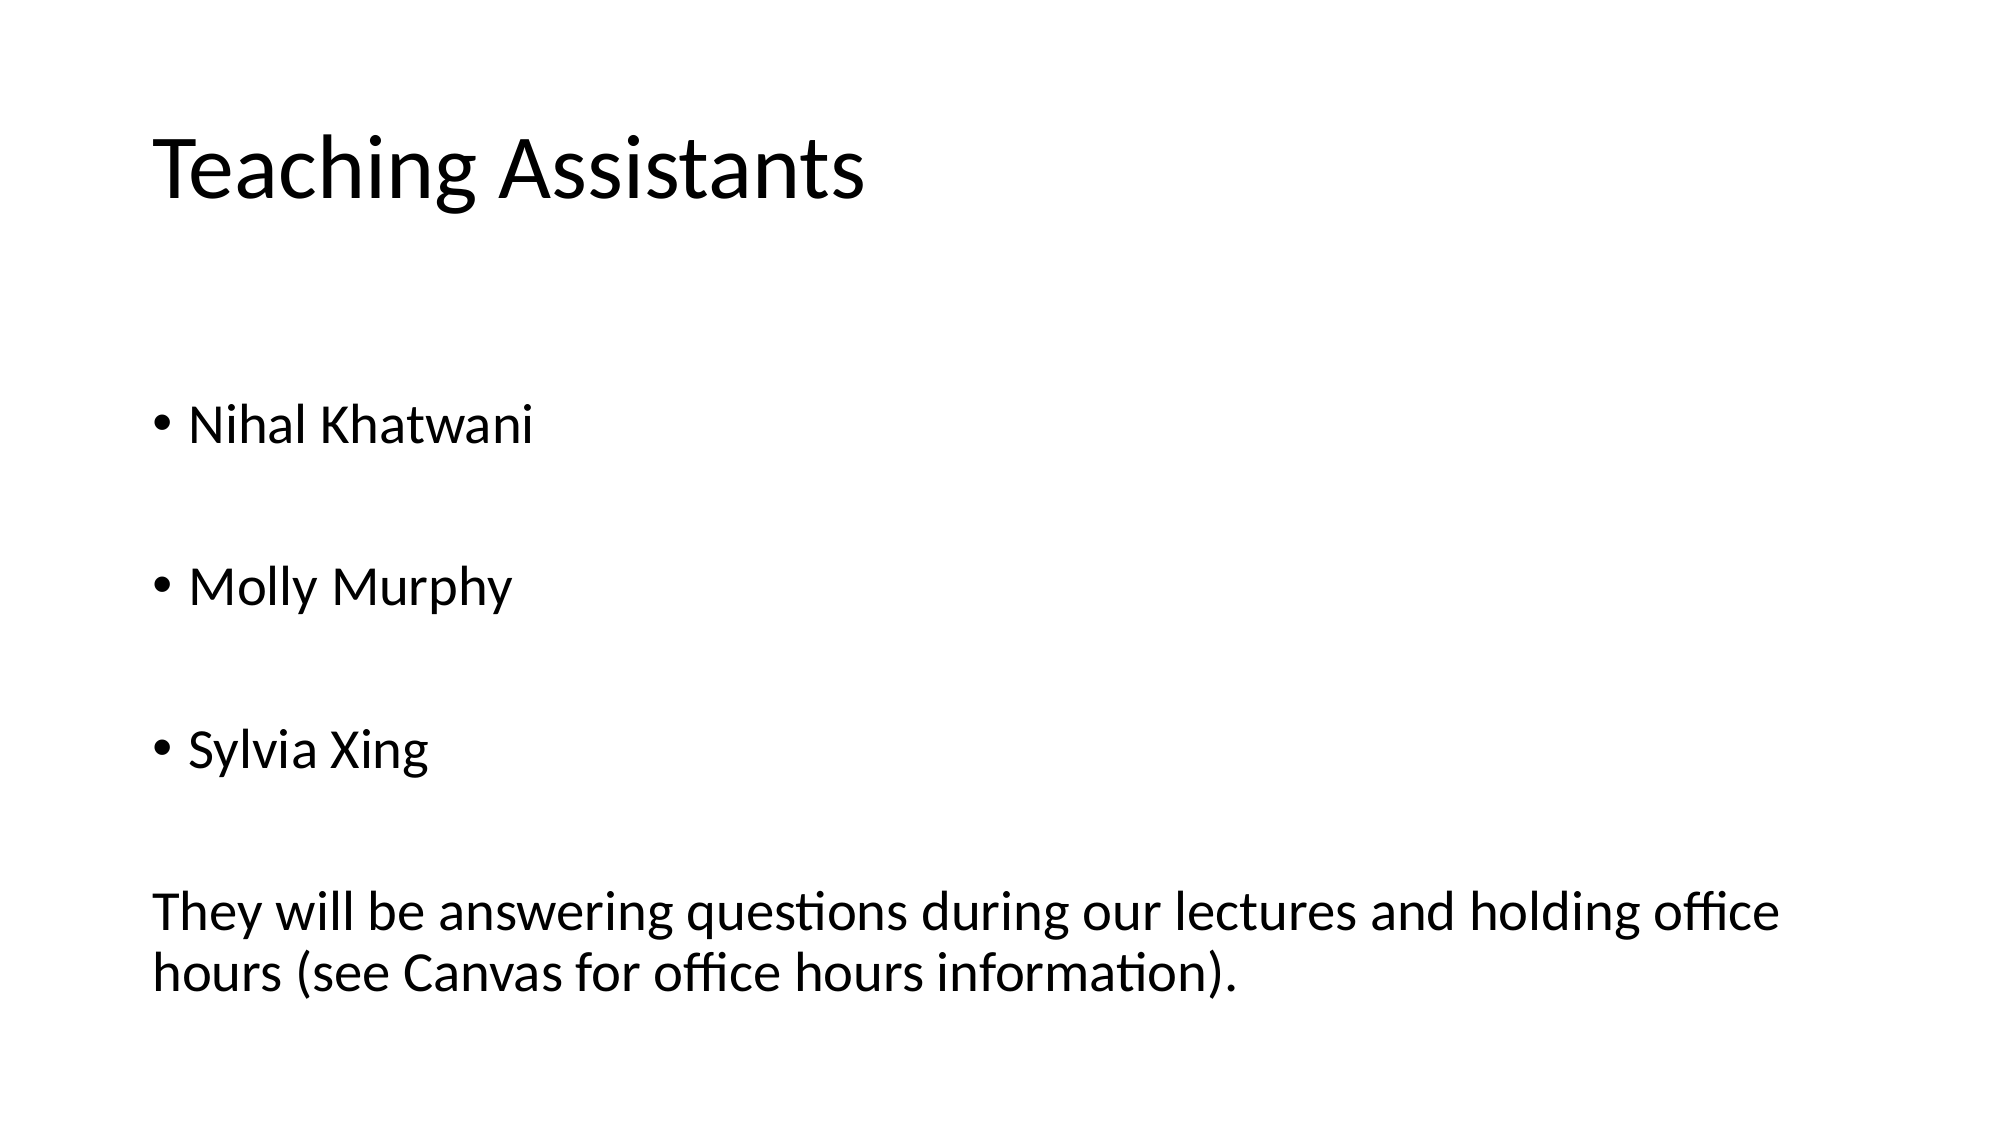

# Teaching Assistants

Nihal Khatwani

Molly Murphy

Sylvia Xing

They will be answering questions during our lectures and holding office hours (see Canvas for office hours information).